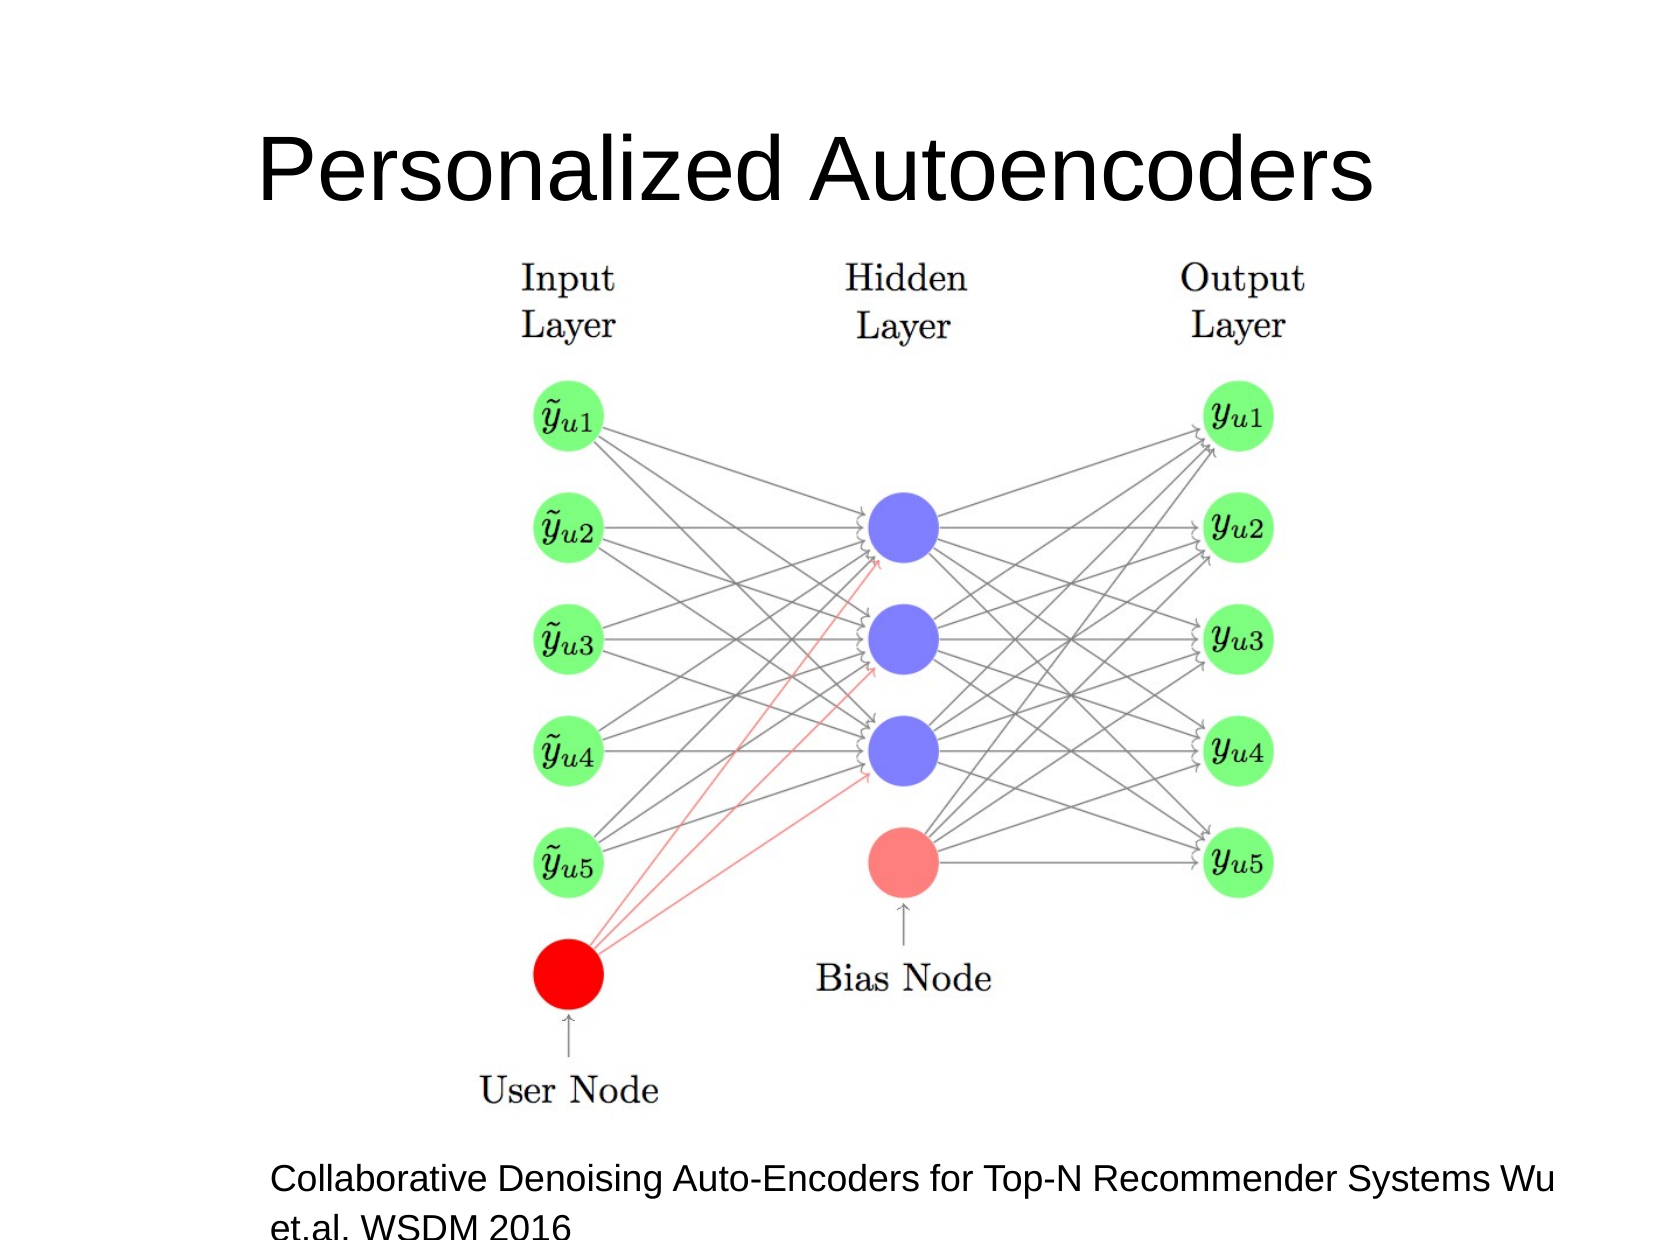

# Personalized Autoencoders

Collaborative Denoising Auto-Encoders for Top-N Recommender Systems Wu et.al. WSDM 2016